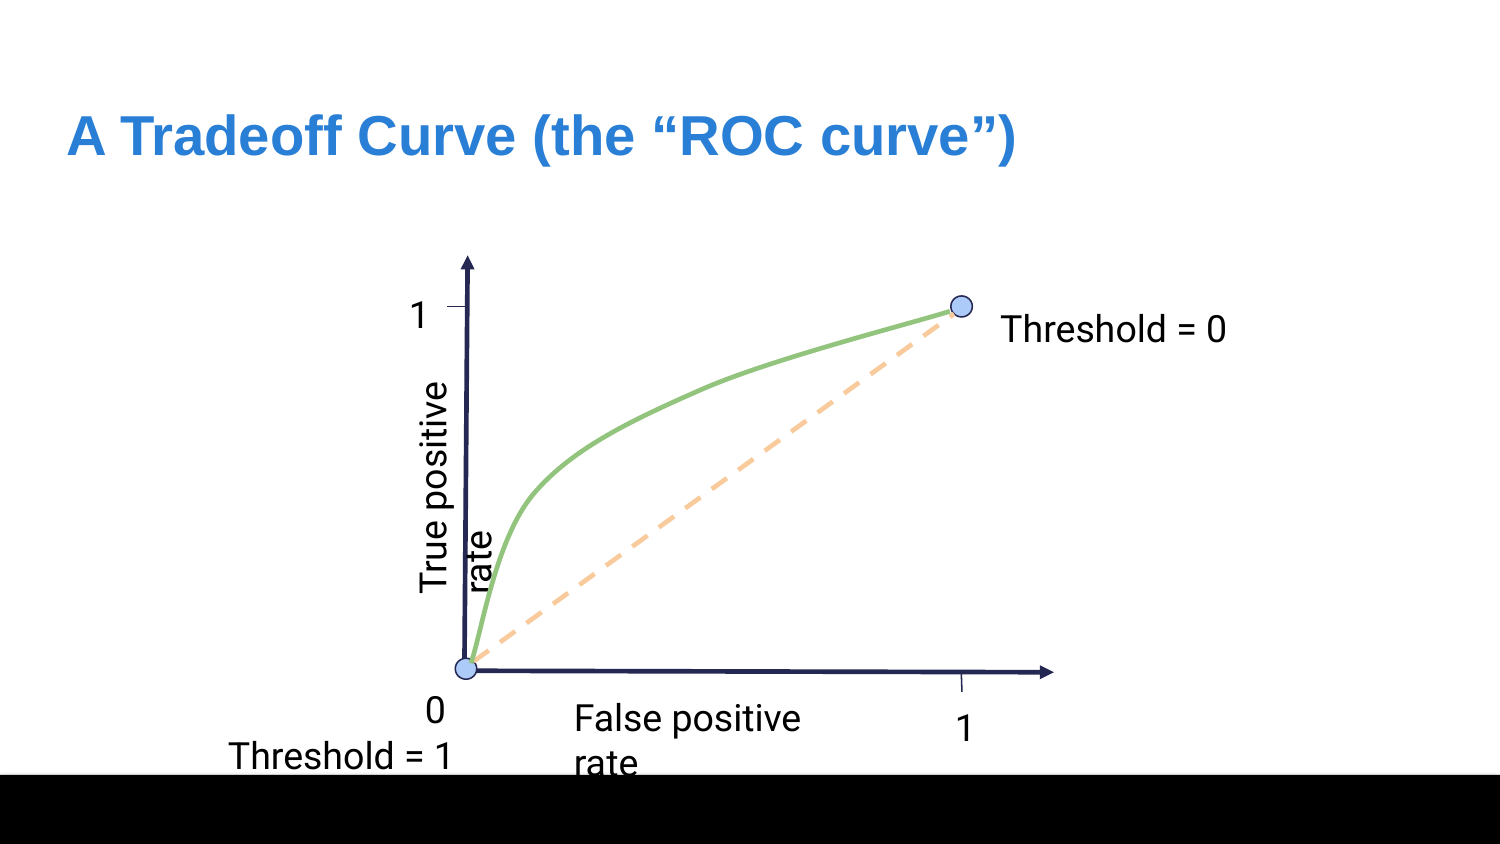

# A Tradeoff Curve (the “ROC curve”)
1
Threshold = 0

True positive rate

0
False positive rate
1
Threshold = 1